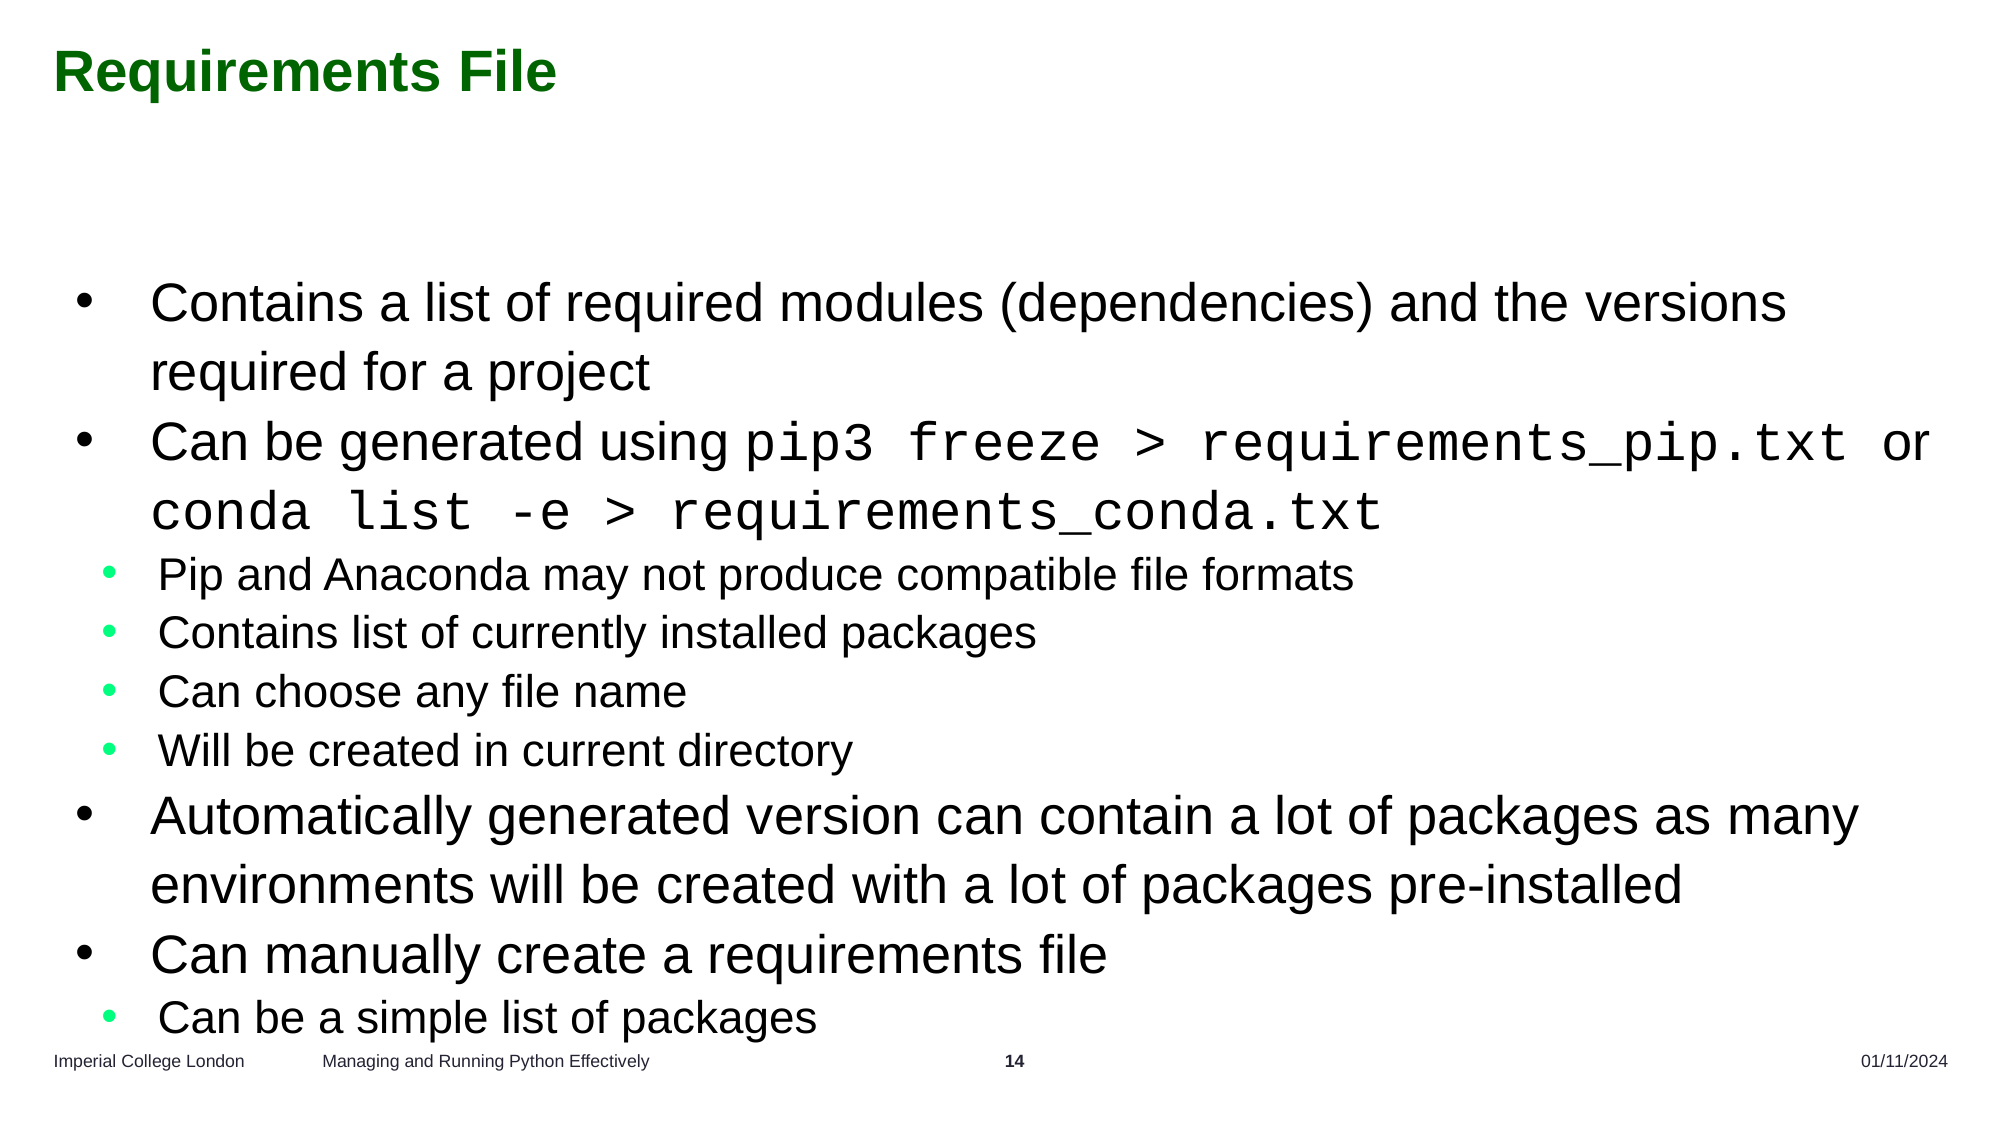

# Requirements File
Contains a list of required modules (dependencies) and the versions required for a project
Can be generated using pip3 freeze > requirements_pip.txt or conda list -e > requirements_conda.txt
Pip and Anaconda may not produce compatible file formats
Contains list of currently installed packages
Can choose any file name
Will be created in current directory
Automatically generated version can contain a lot of packages as many environments will be created with a lot of packages pre-installed
Can manually create a requirements file
Can be a simple list of packages
Managing and Running Python Effectively
14
01/11/2024